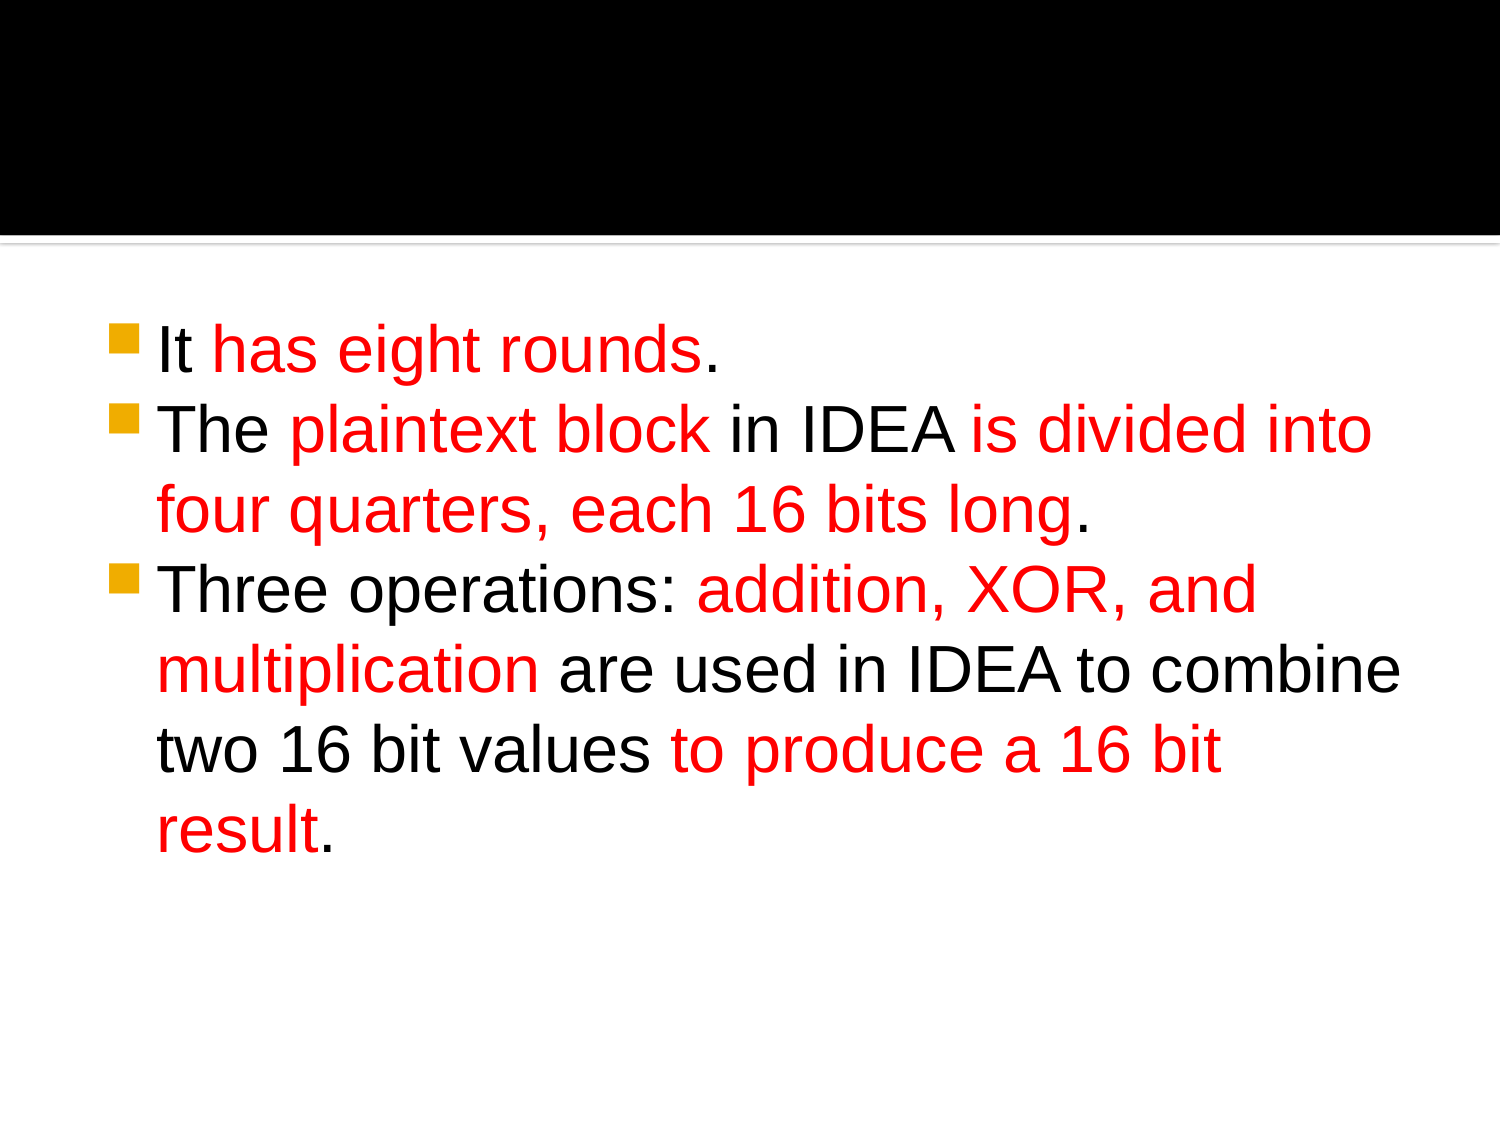

#
It has eight rounds.
The plaintext block in IDEA is divided into four quarters, each 16 bits long.
Three operations: addition, XOR, and multiplication are used in IDEA to combine two 16 bit values to produce a 16 bit result.